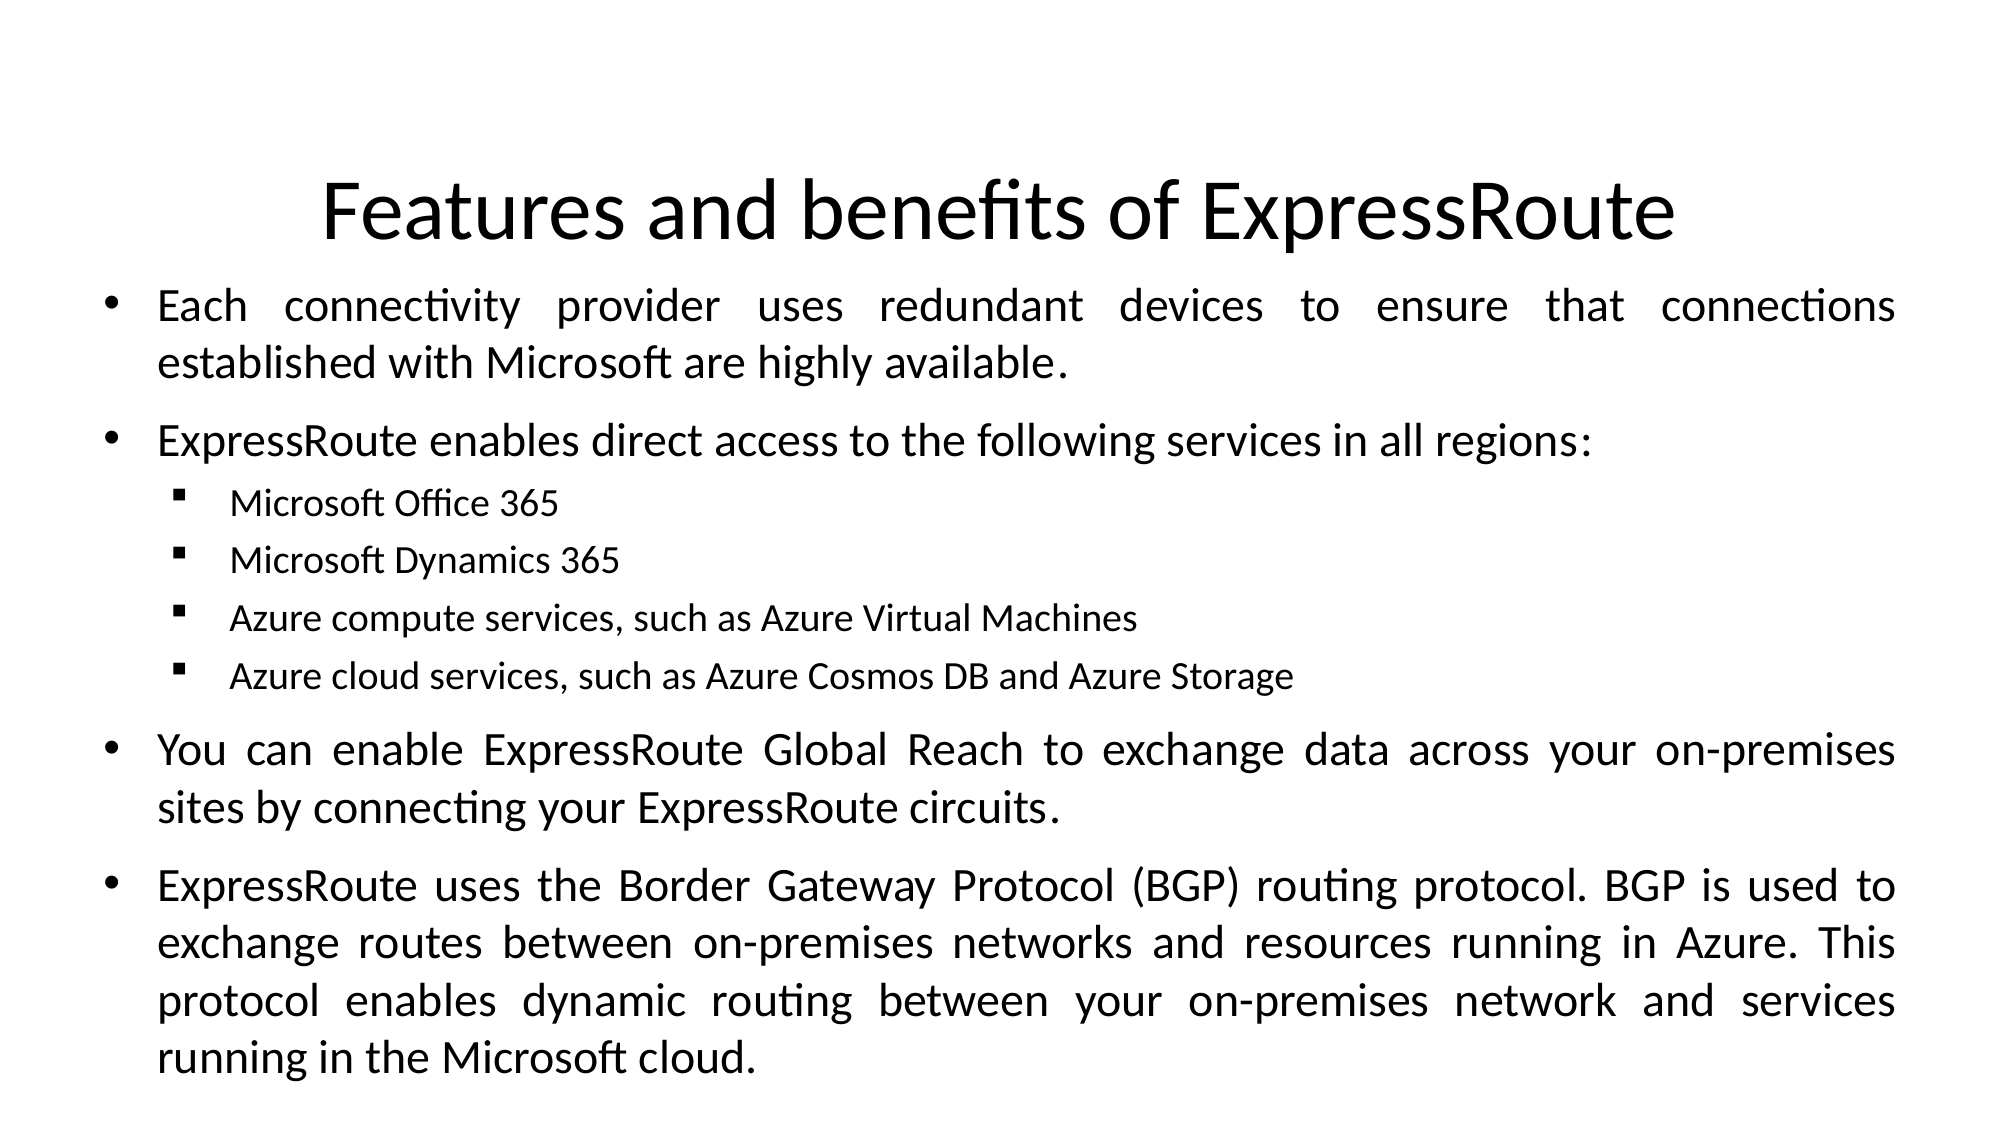

# Features and benefits of ExpressRoute
Each connectivity provider uses redundant devices to ensure that connections established with Microsoft are highly available.
ExpressRoute enables direct access to the following services in all regions:
Microsoft Office 365
Microsoft Dynamics 365
Azure compute services, such as Azure Virtual Machines
Azure cloud services, such as Azure Cosmos DB and Azure Storage
You can enable ExpressRoute Global Reach to exchange data across your on-premises sites by connecting your ExpressRoute circuits.
ExpressRoute uses the Border Gateway Protocol (BGP) routing protocol. BGP is used to exchange routes between on-premises networks and resources running in Azure. This protocol enables dynamic routing between your on-premises network and services running in the Microsoft cloud.